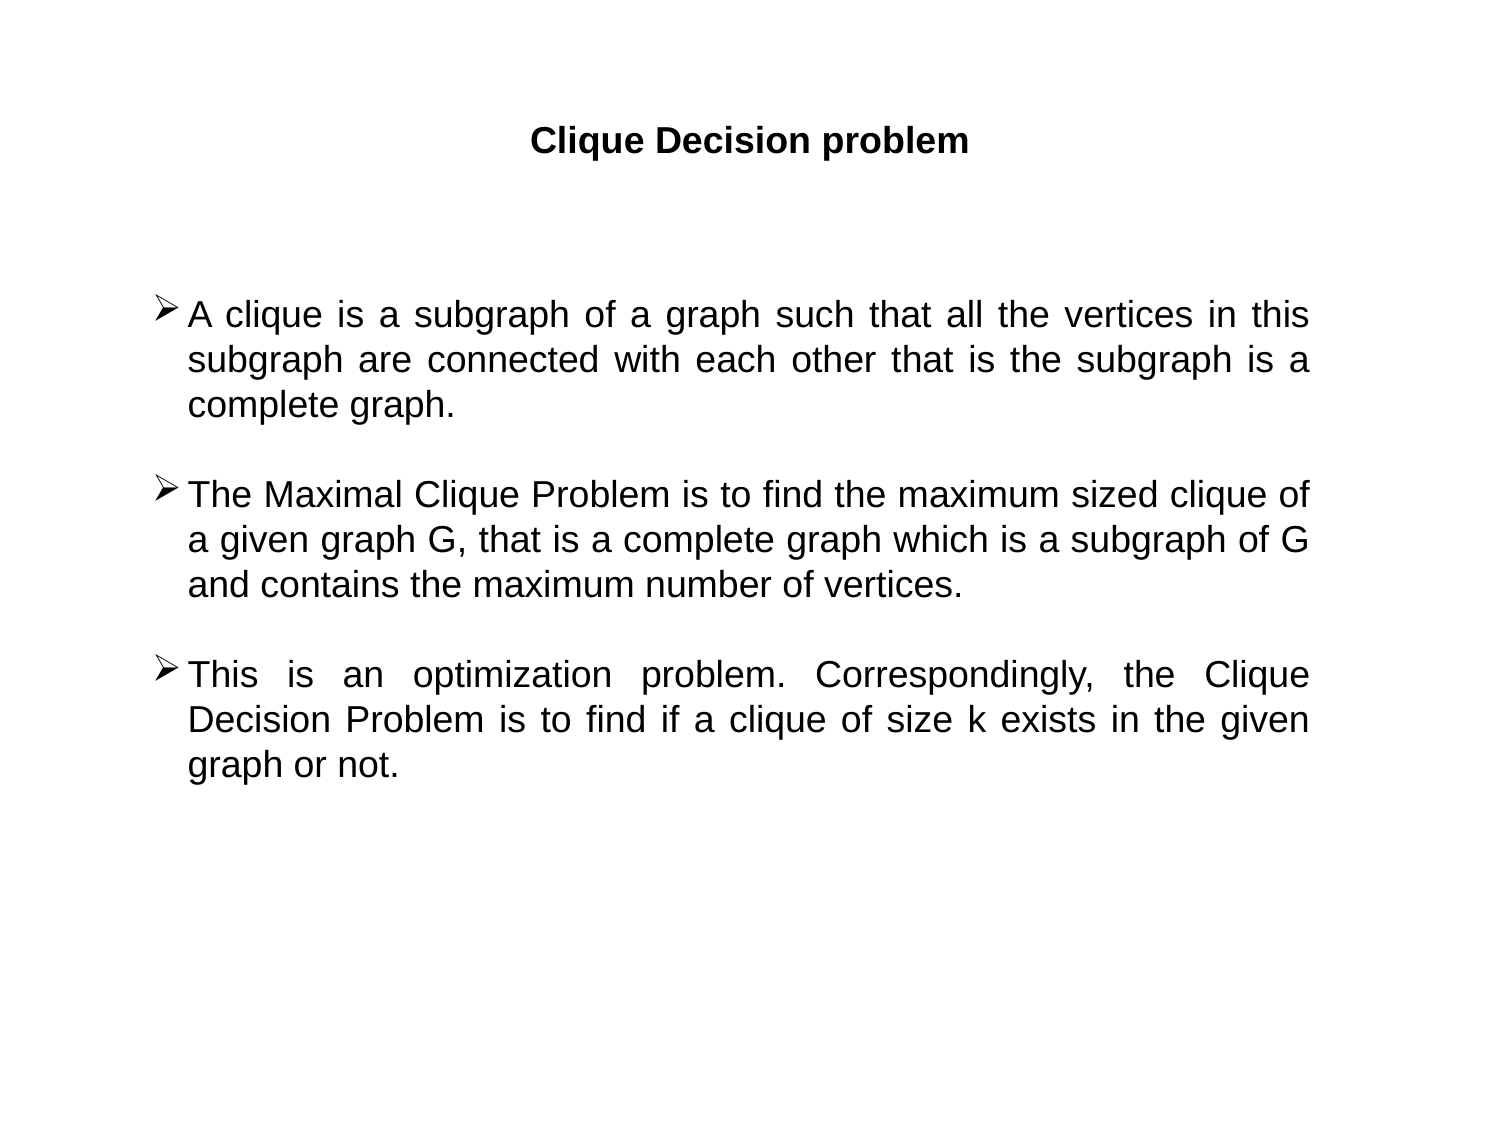

# Clique Decision problem
A clique is a subgraph of a graph such that all the vertices in this subgraph are connected with each other that is the subgraph is a complete graph.

The Maximal Clique Problem is to find the maximum sized clique of a given graph G, that is a complete graph which is a subgraph of G and contains the maximum number of vertices.

This is an optimization problem. Correspondingly, the Clique Decision Problem is to find if a clique of size k exists in the given graph or not.